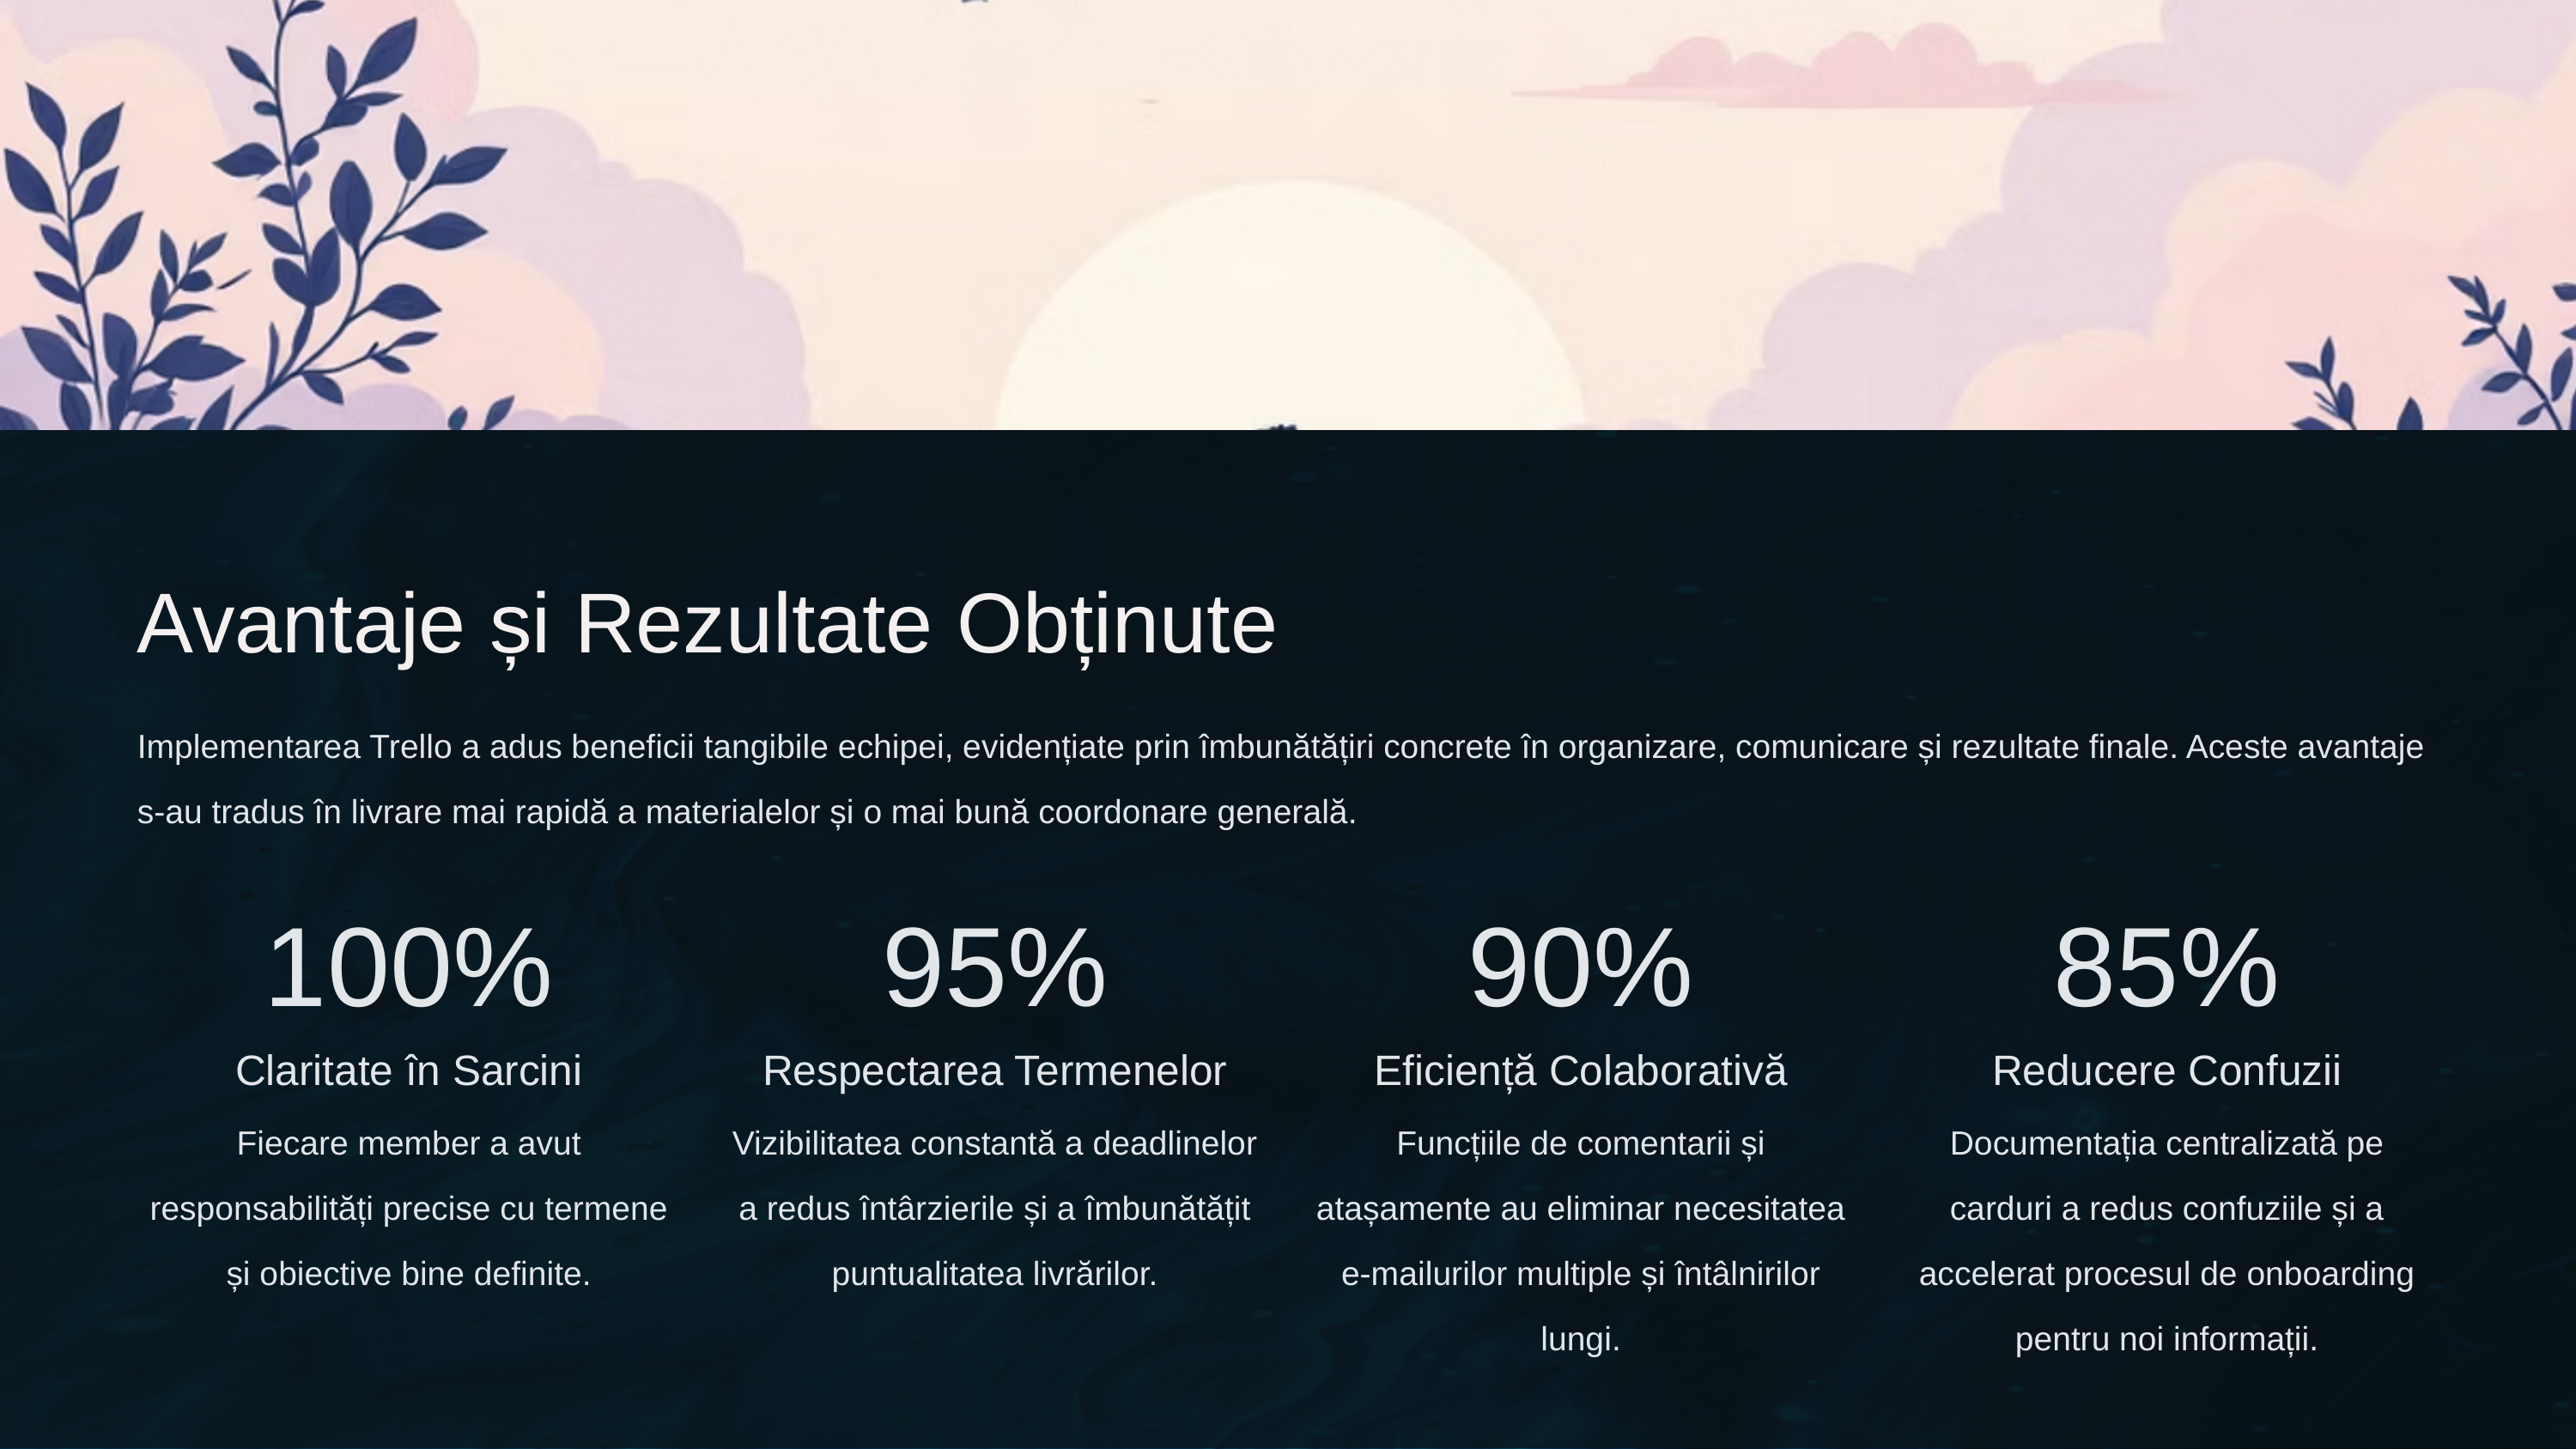

Avantaje și Rezultate Obținute
Implementarea Trello a adus beneficii tangibile echipei, evidențiate prin îmbunătățiri concrete în organizare, comunicare și rezultate finale. Aceste avantaje s-au tradus în livrare mai rapidă a materialelor și o mai bună coordonare generală.
100%
95%
90%
85%
Claritate în Sarcini
Respectarea Termenelor
Eficiență Colaborativă
Reducere Confuzii
Fiecare member a avut responsabilități precise cu termene și obiective bine definite.
Vizibilitatea constantă a deadlinelor a redus întârzierile și a îmbunătățit puntualitatea livrărilor.
Funcțiile de comentarii și atașamente au eliminar necesitatea e-mailurilor multiple și întâlnirilor lungi.
Documentația centralizată pe carduri a redus confuziile și a accelerat procesul de onboarding pentru noi informații.